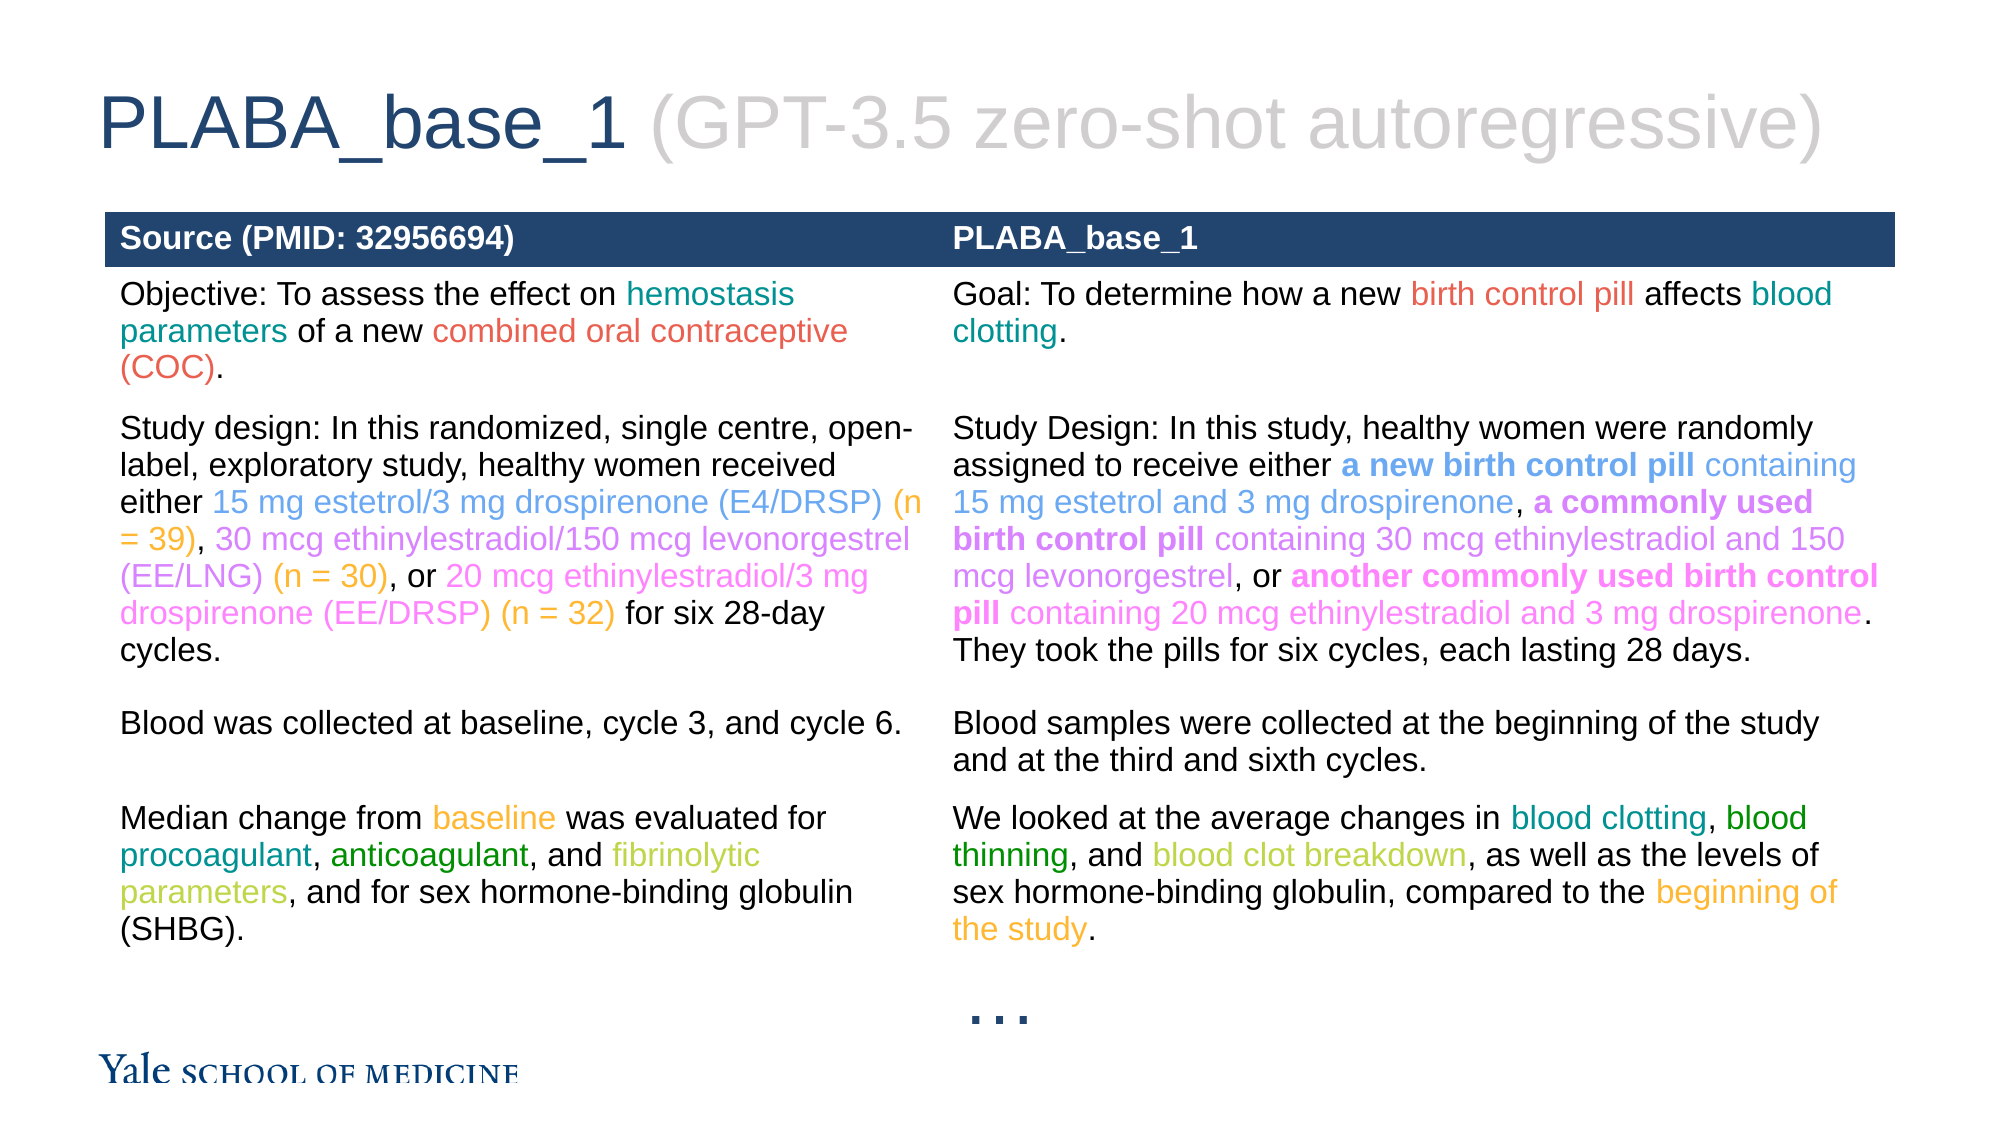

# PLABA_base_1 (GPT-3.5 zero-shot autoregressive)
| Source (PMID: 32956694) | PLABA\_base\_1 |
| --- | --- |
| Objective: To assess the effect on hemostasis parameters of a new combined oral contraceptive (COC). | Goal: To determine how a new birth control pill affects blood clotting. |
| Study design: In this randomized, single centre, open-label, exploratory study, healthy women received either 15 mg estetrol/3 mg drospirenone (E4/DRSP) (n = 39), 30 mcg ethinylestradiol/150 mcg levonorgestrel (EE/LNG) (n = 30), or 20 mcg ethinylestradiol/3 mg drospirenone (EE/DRSP) (n = 32) for six 28-day cycles. | Study Design: In this study, healthy women were randomly assigned to receive either a new birth control pill containing 15 mg estetrol and 3 mg drospirenone, a commonly used birth control pill containing 30 mcg ethinylestradiol and 150 mcg levonorgestrel, or another commonly used birth control pill containing 20 mcg ethinylestradiol and 3 mg drospirenone. They took the pills for six cycles, each lasting 28 days. |
| Blood was collected at baseline, cycle 3, and cycle 6. | Blood samples were collected at the beginning of the study and at the third and sixth cycles. |
| Median change from baseline was evaluated for procoagulant, anticoagulant, and fibrinolytic parameters, and for sex hormone-binding globulin (SHBG). | We looked at the average changes in blood clotting, blood thinning, and blood clot breakdown, as well as the levels of sex hormone-binding globulin, compared to the beginning of the study. |
…